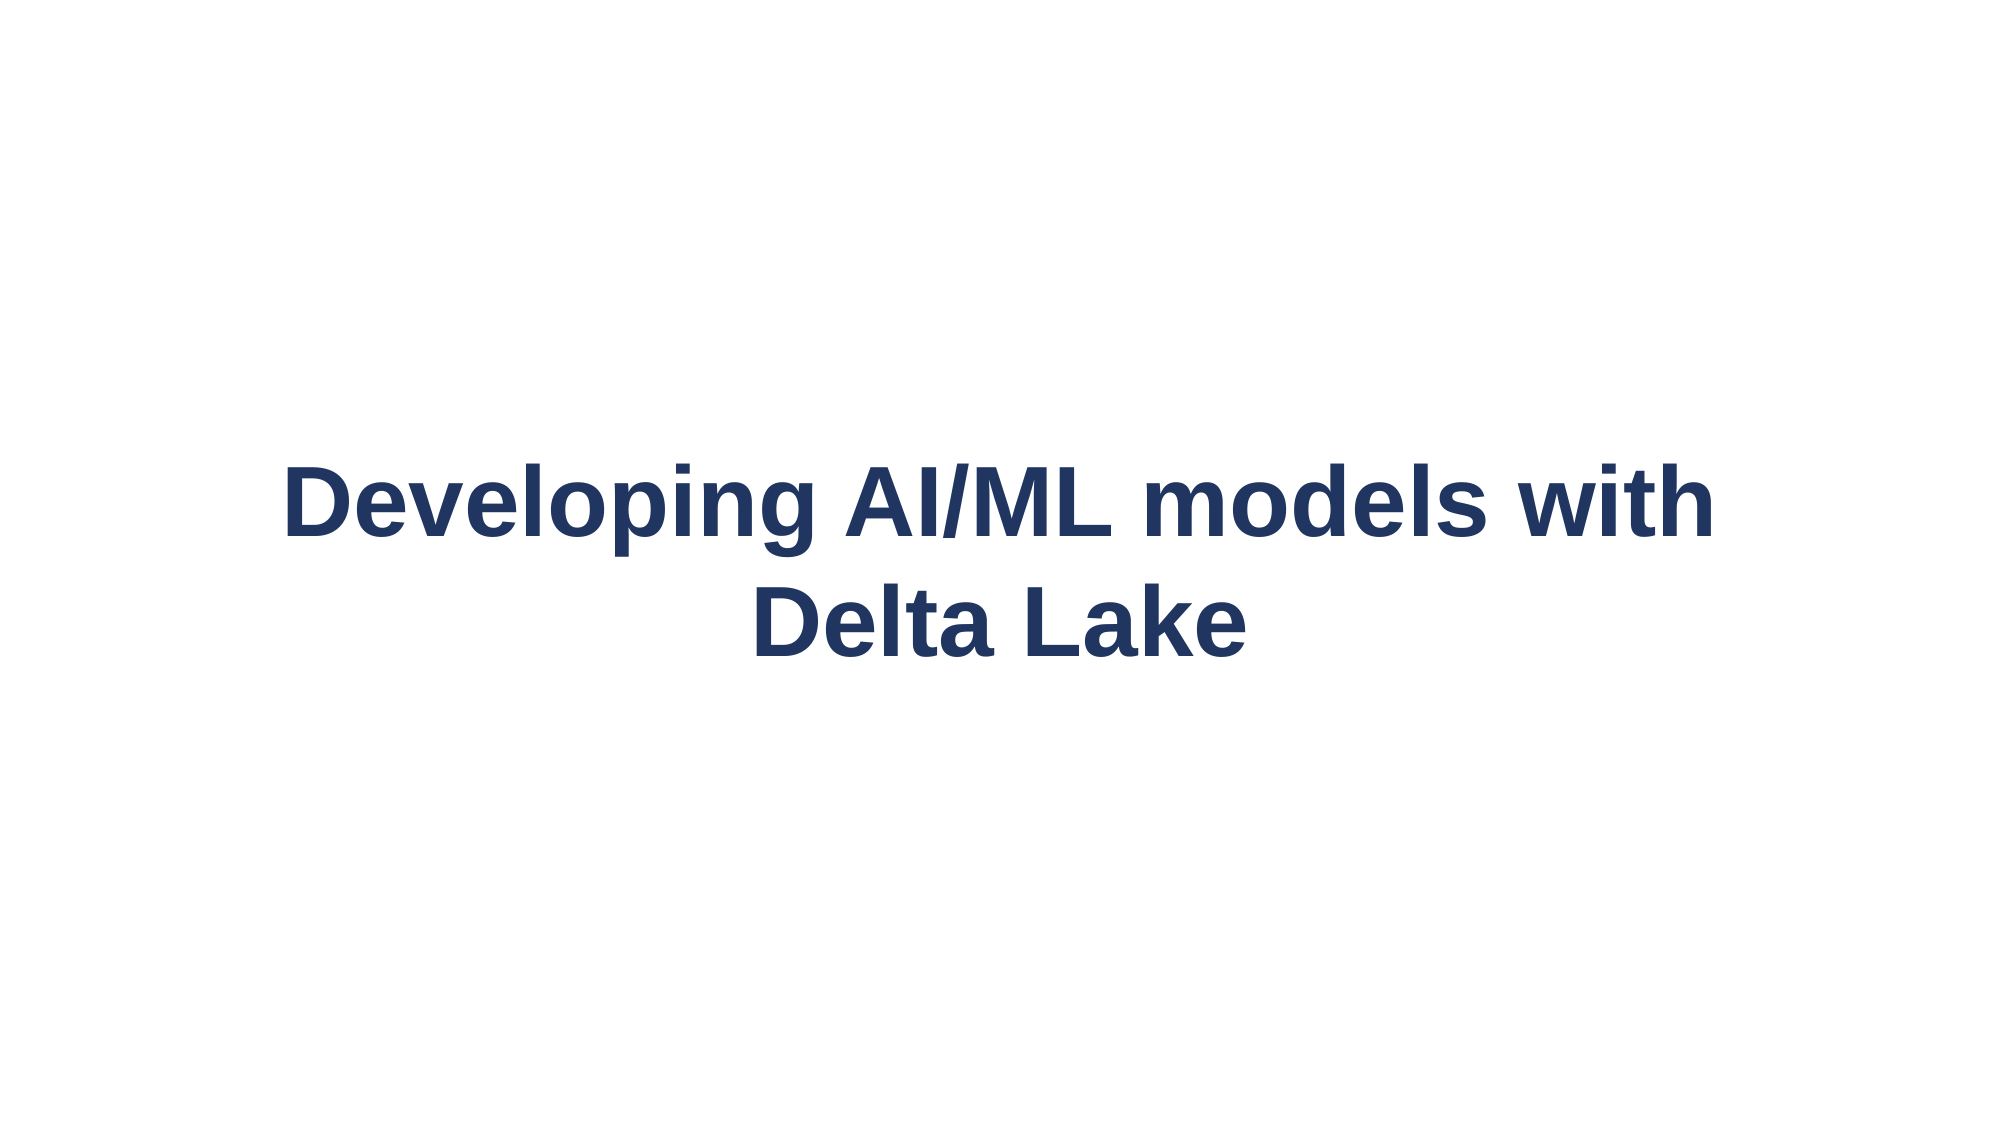

# Developing AI/ML models with Delta Lake